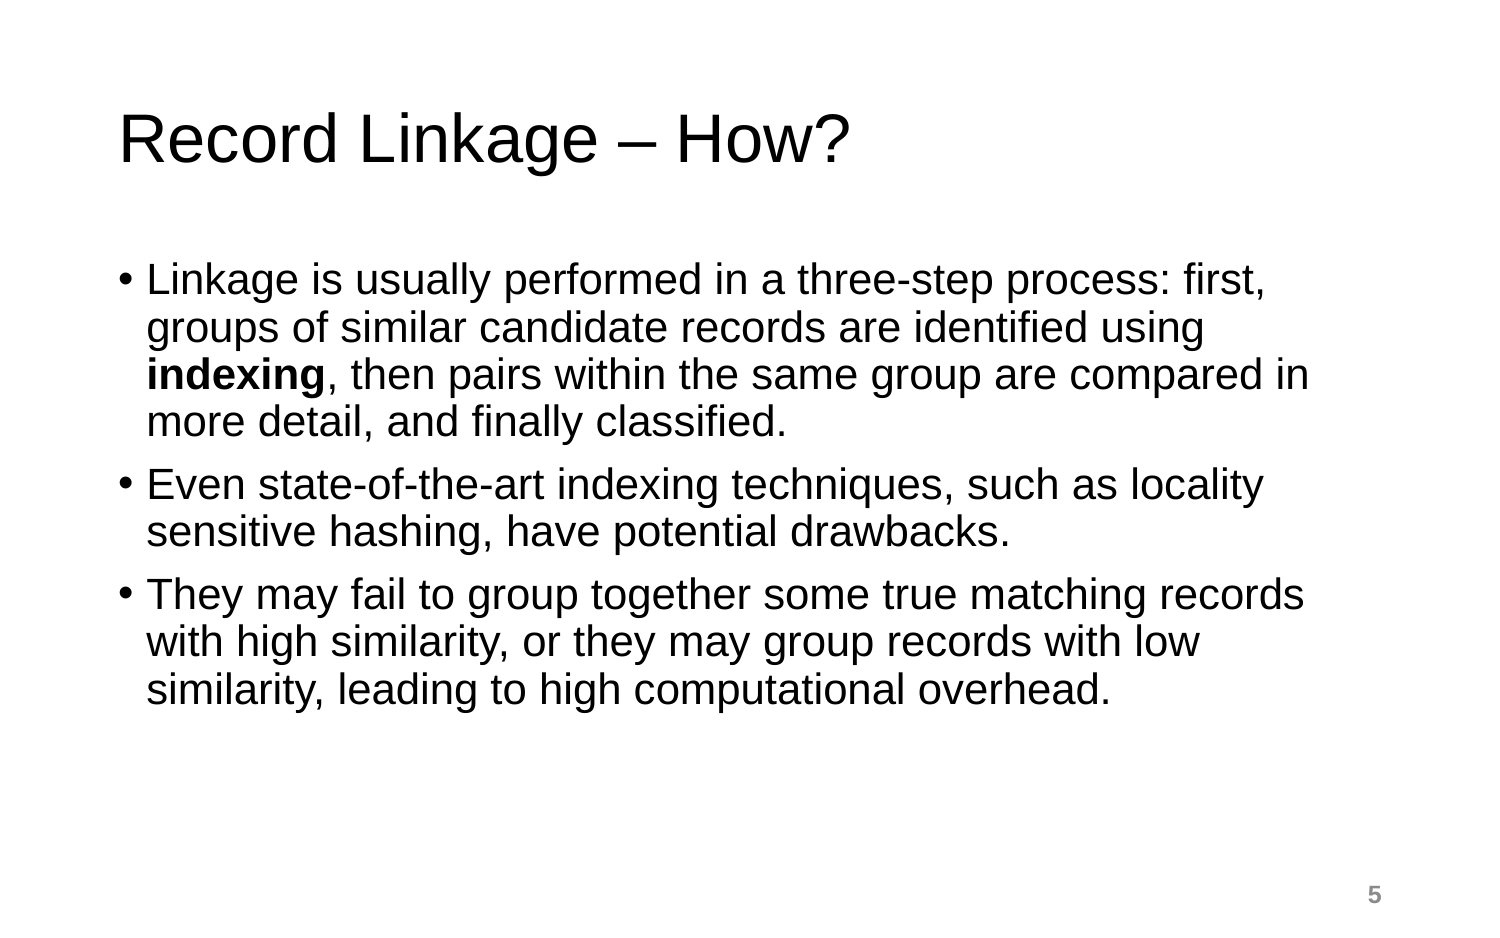

# Record Linkage – How?
Linkage is usually performed in a three-step process: first, groups of similar candidate records are identified using indexing, then pairs within the same group are compared in more detail, and finally classified.
Even state-of-the-art indexing techniques, such as locality sensitive hashing, have potential drawbacks.
They may fail to group together some true matching records with high similarity, or they may group records with low similarity, leading to high computational overhead.

5